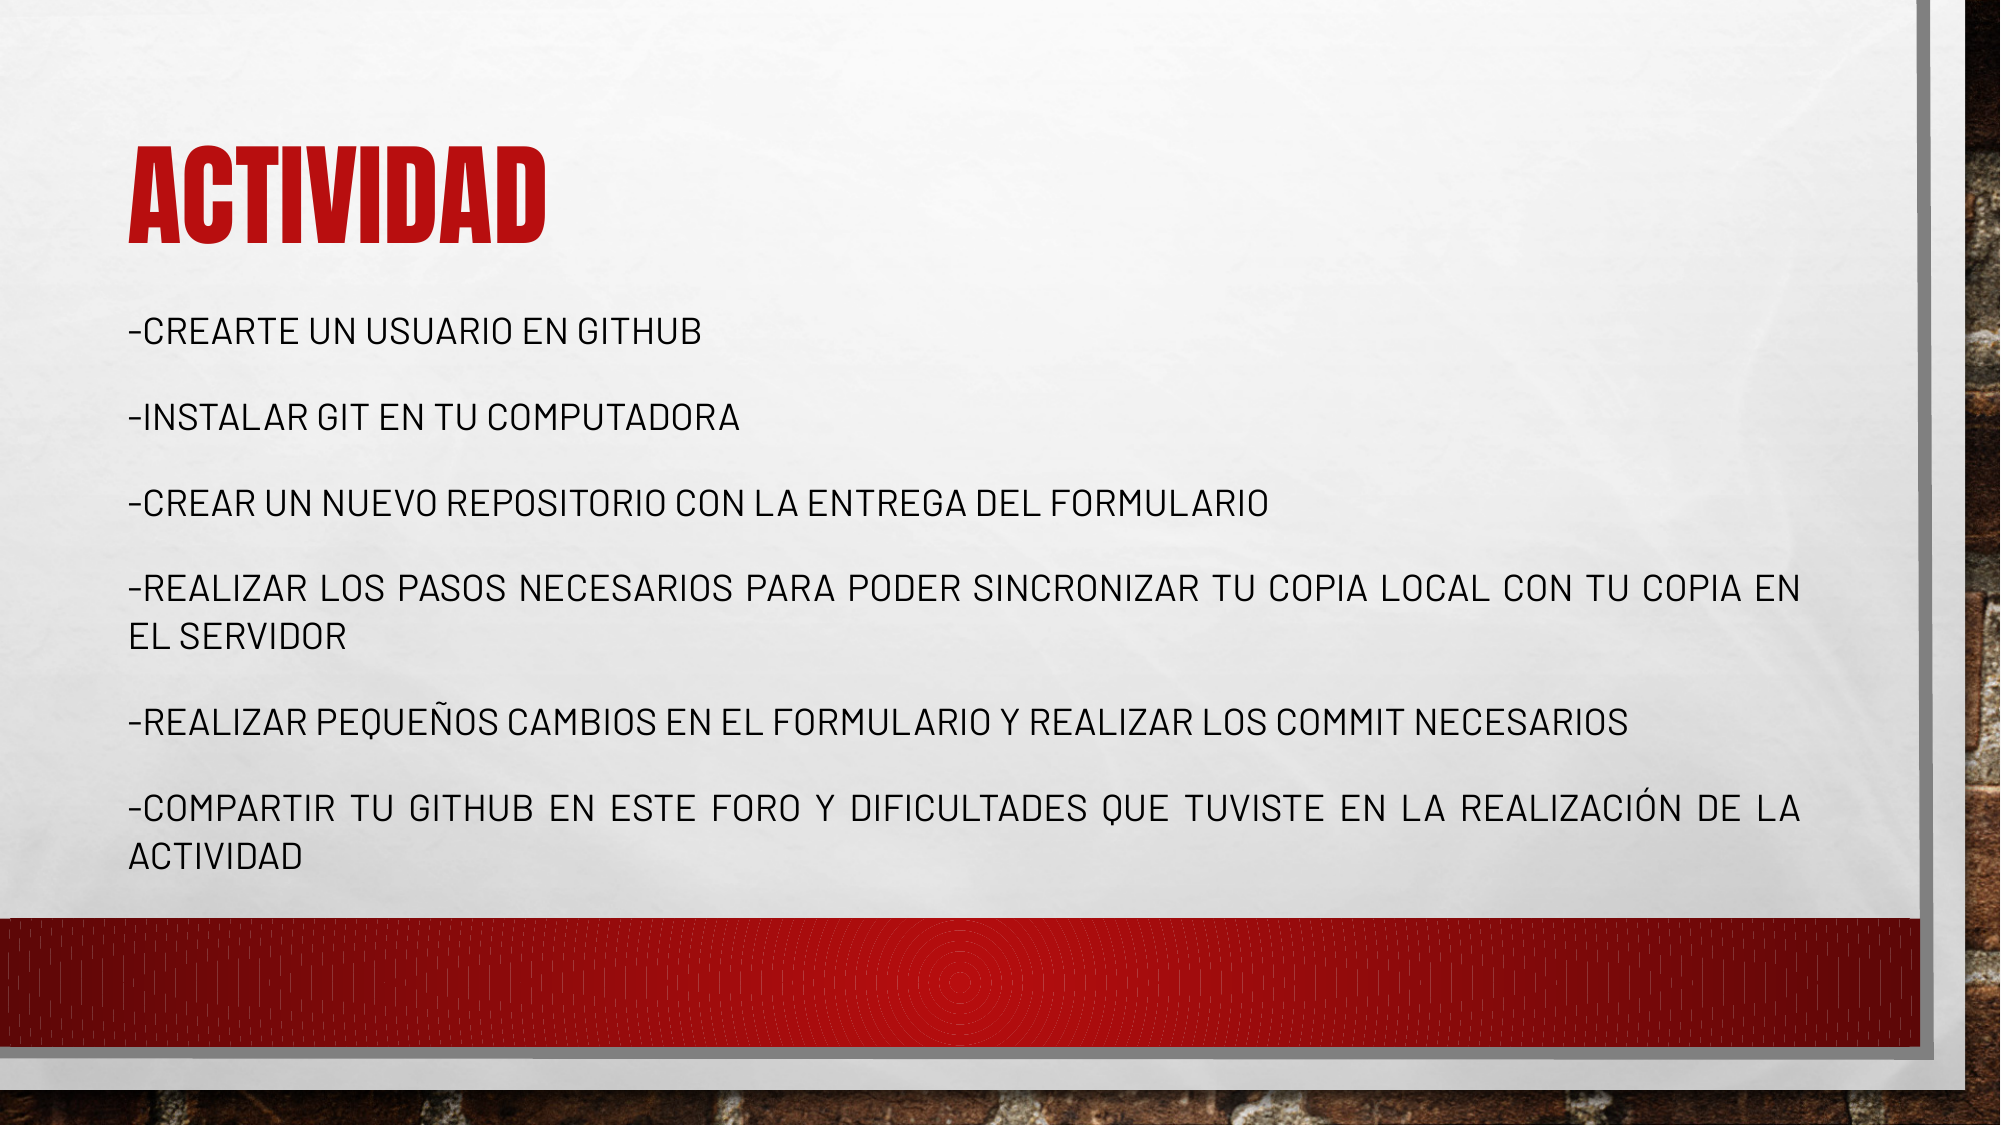

# Actividad
-Crearte un usuario en github
-Instalar git en tu computadora
-Crear un nuevo repositorio con la entrega del formulario
-Realizar los pasos necesarios para poder sincronizar tu copia local con tu copia en el servidor
-Realizar pequeños cambios en el formulario y realizar los commit necesarios
-Compartir tu github en este foro y dificultades que tuviste en la realización de la actividad